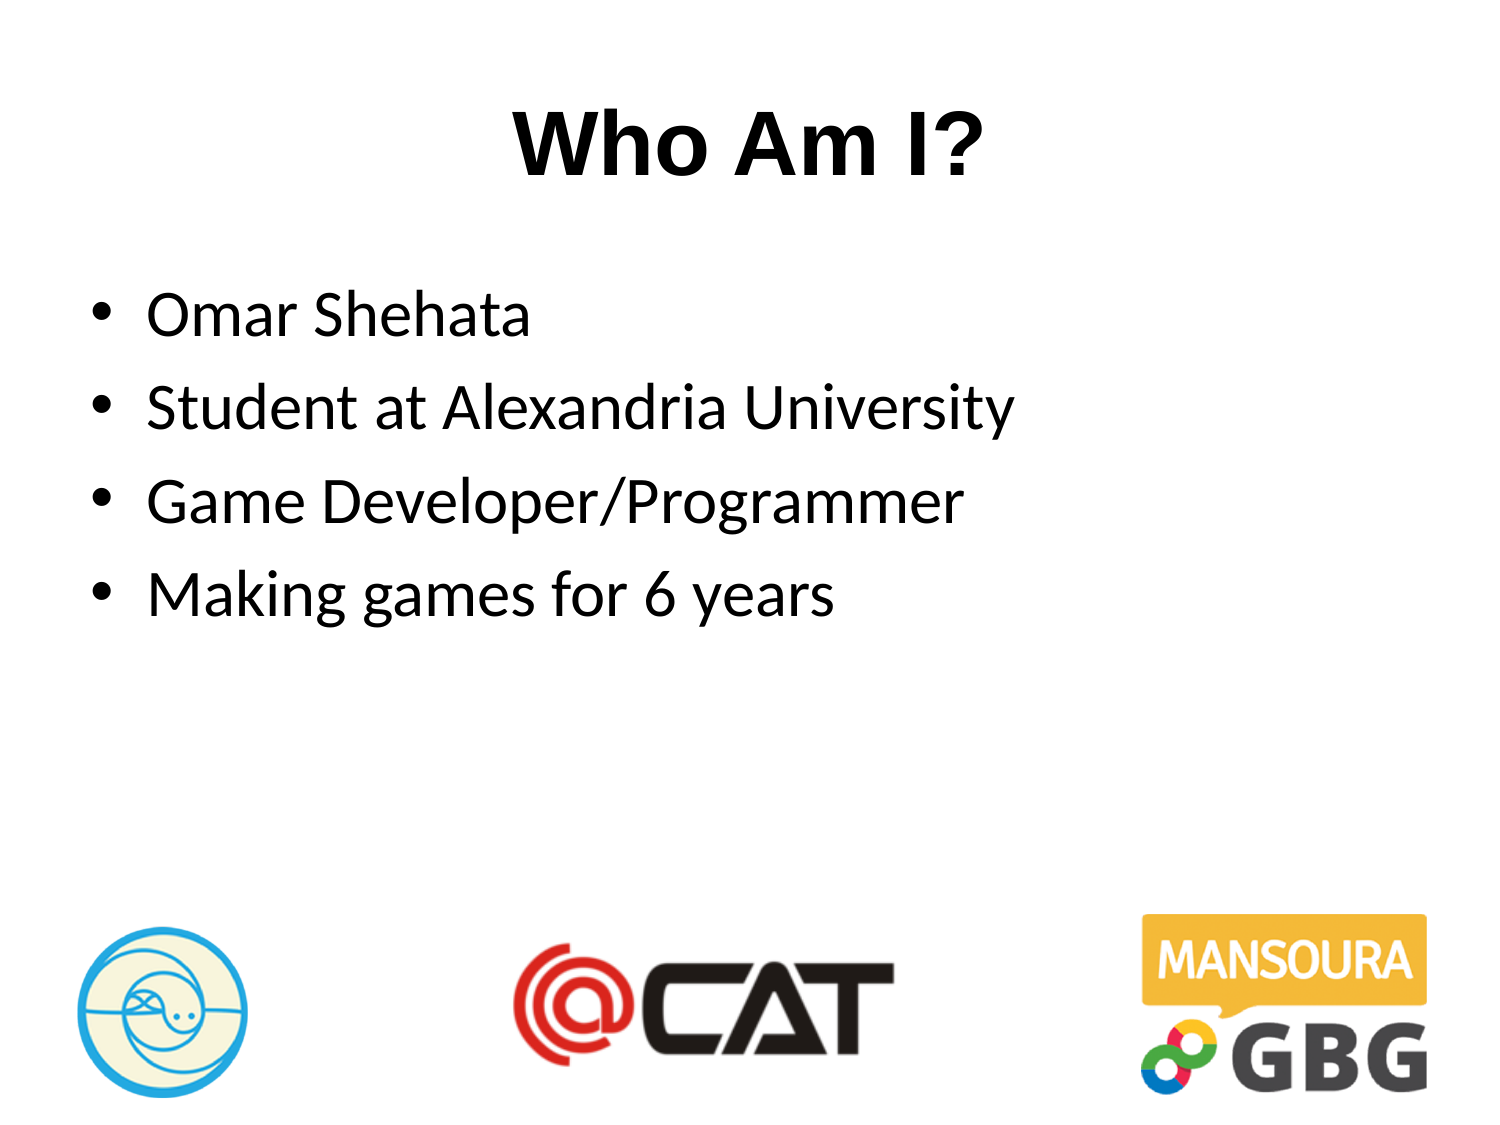

# Who Am I?
Omar Shehata
Student at Alexandria University
Game Developer/Programmer
Making games for 6 years